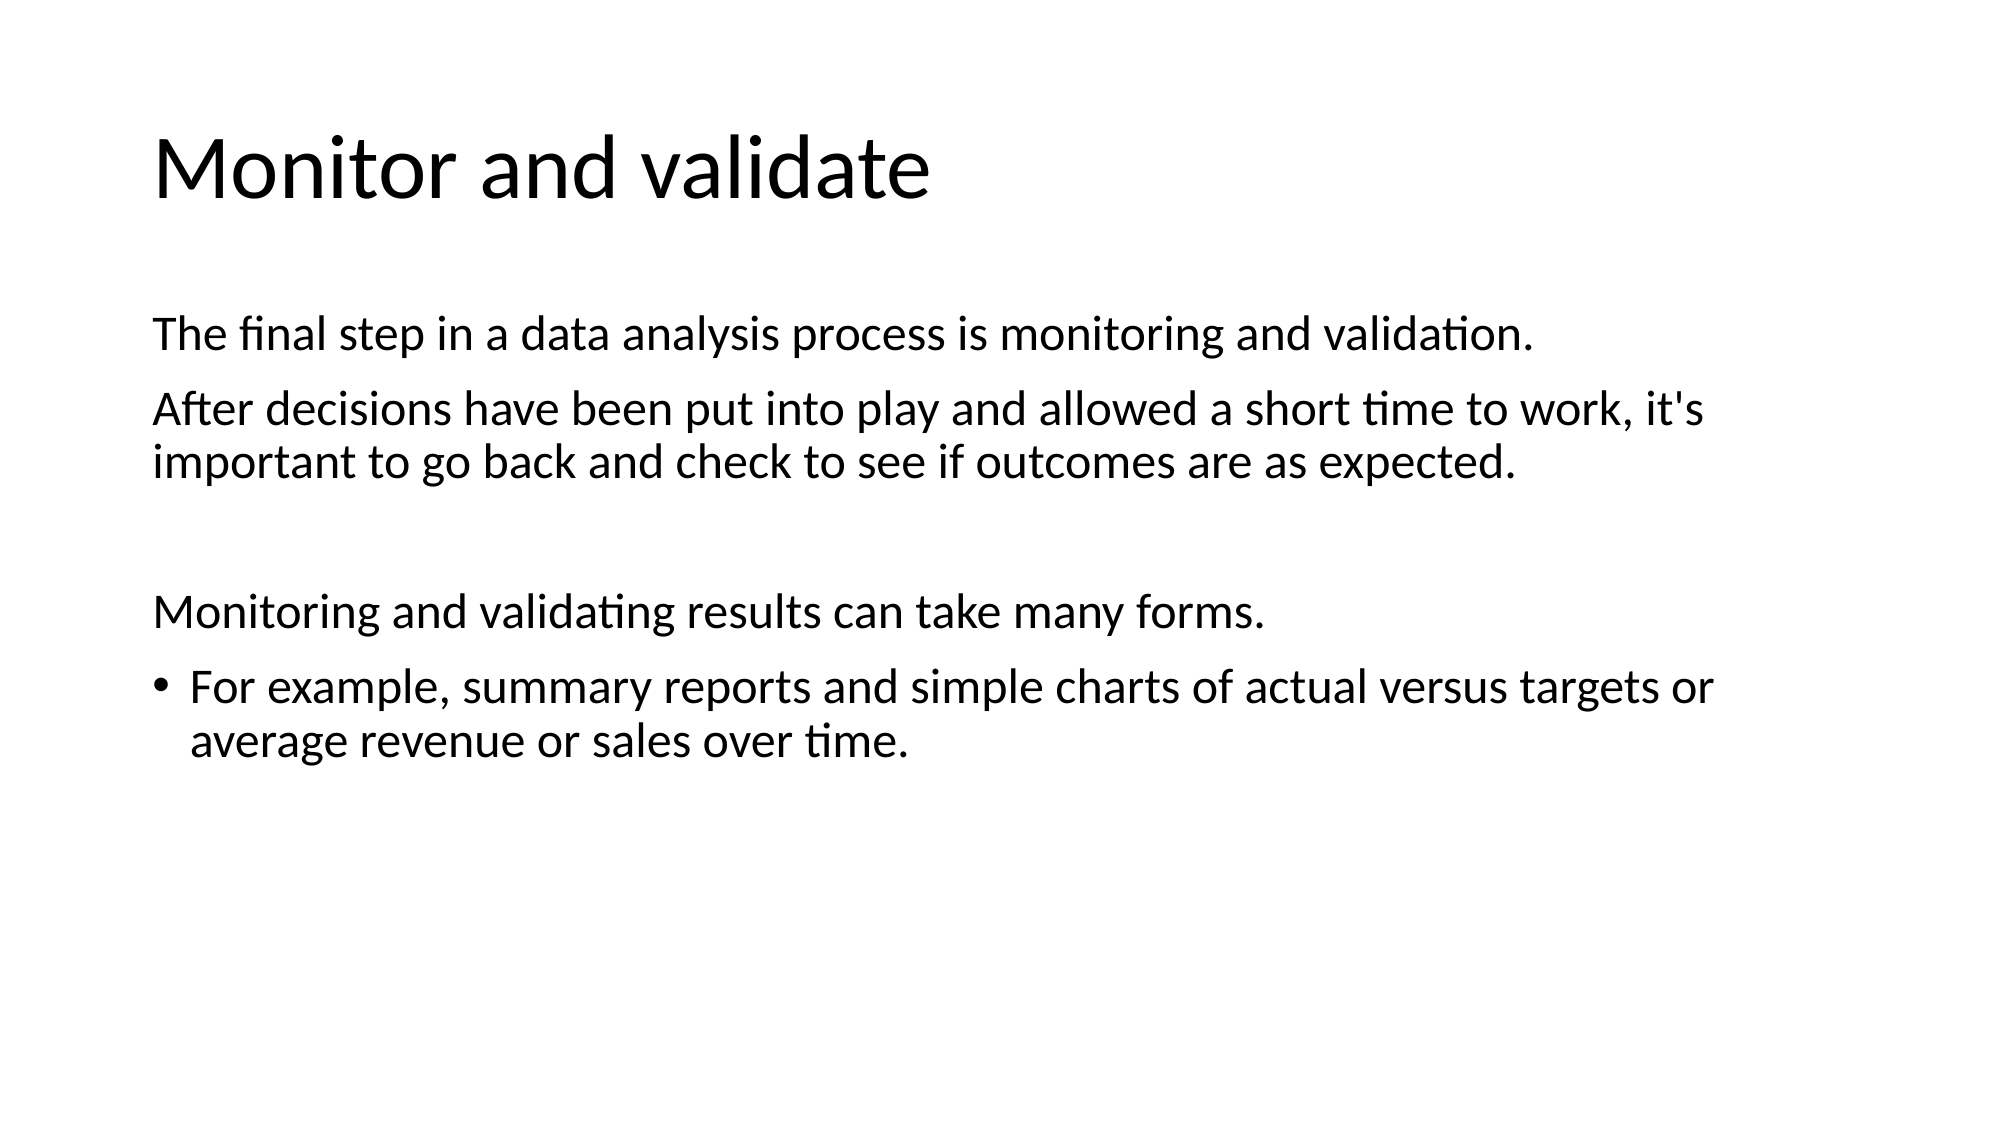

# Monitor and validate
The final step in a data analysis process is monitoring and validation.
After decisions have been put into play and allowed a short time to work, it's important to go back and check to see if outcomes are as expected.

Monitoring and validating results can take many forms.
For example, summary reports and simple charts of actual versus targets or average revenue or sales over time.